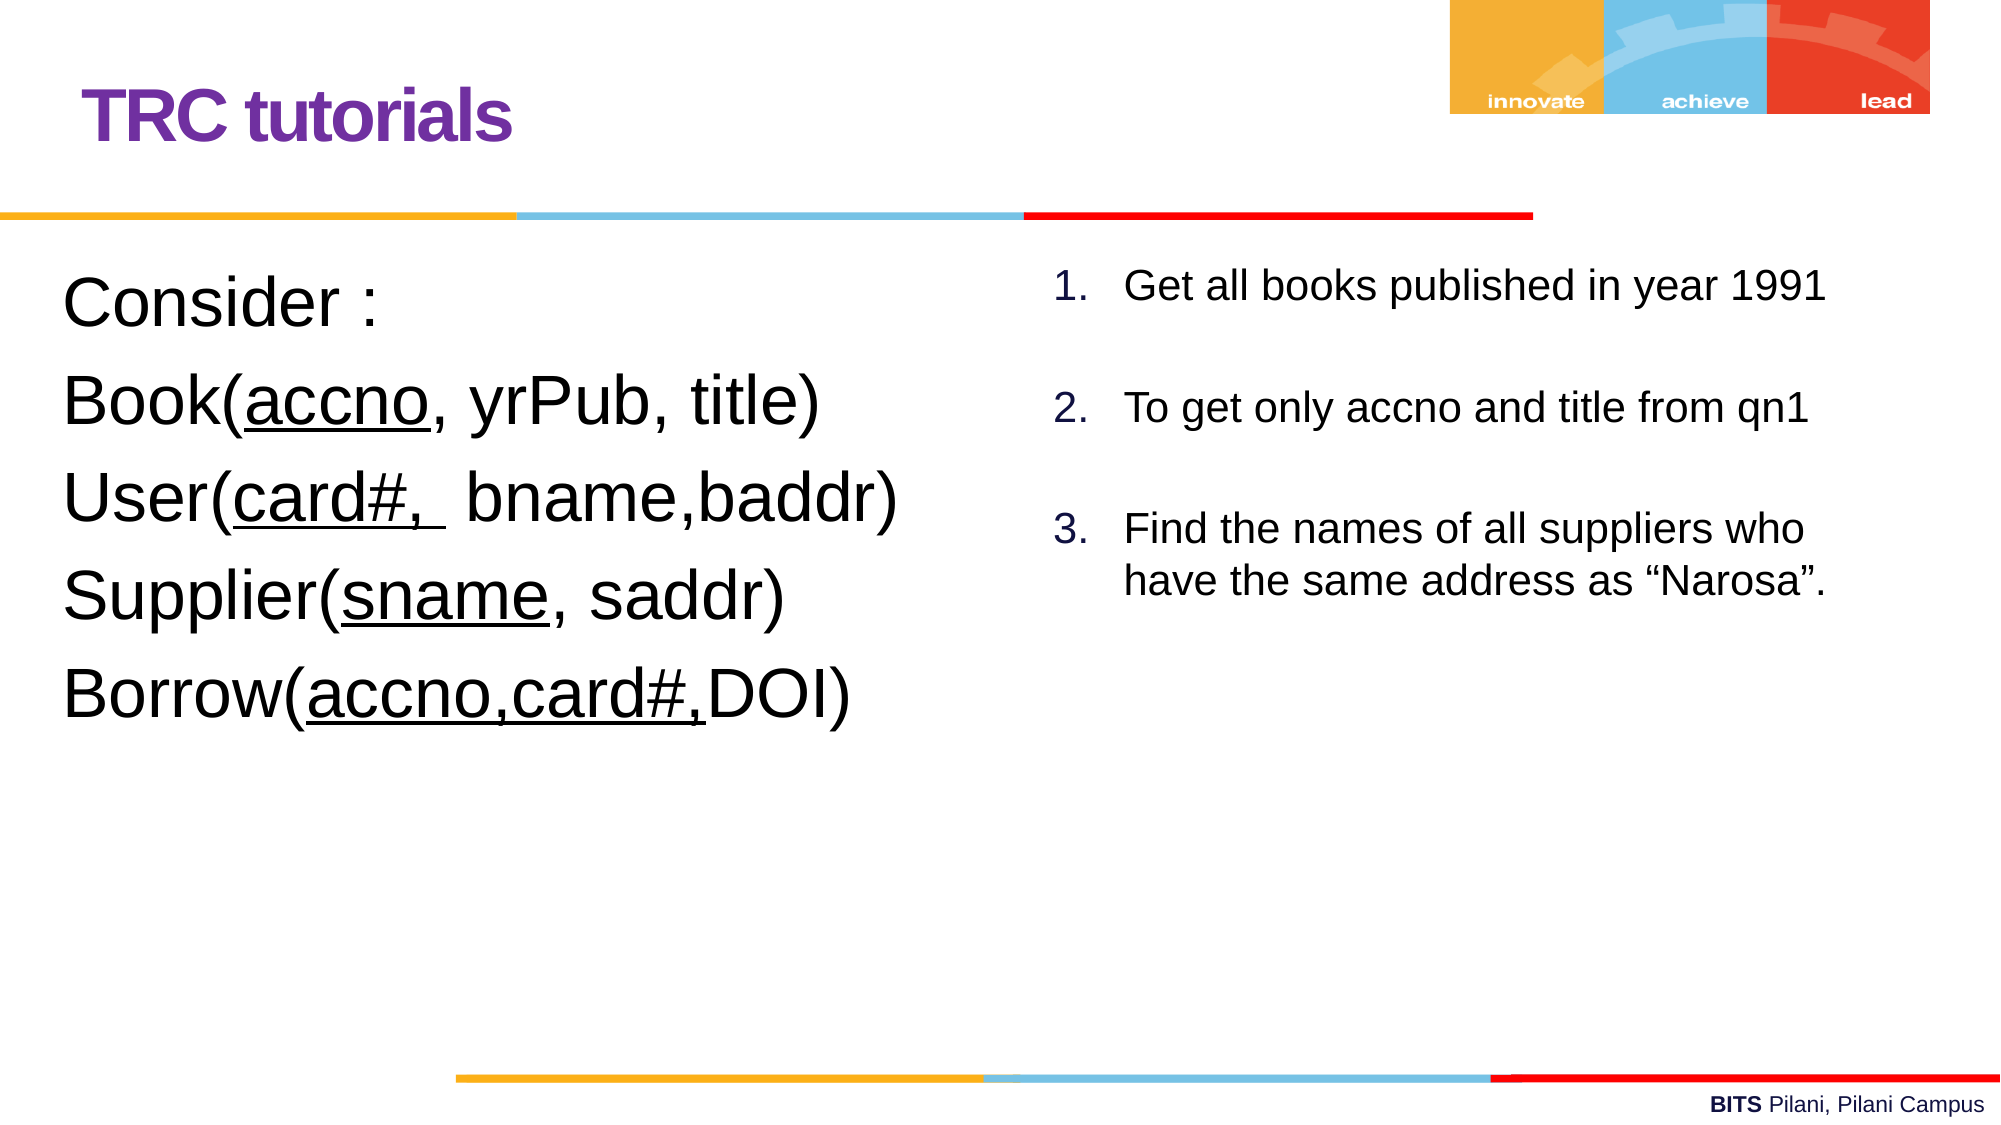

TRC tutorials
Consider :
Book(accno, yrPub, title)
User(card#,  bname,baddr)
Supplier(sname, saddr)
Borrow(accno,card#,DOI)
Supplied(accno,sname,price, DOI)

Get all books published in year 1991

To get only accno and title from qn1

Find the names of all suppliers who have the same address as “Narosa”.